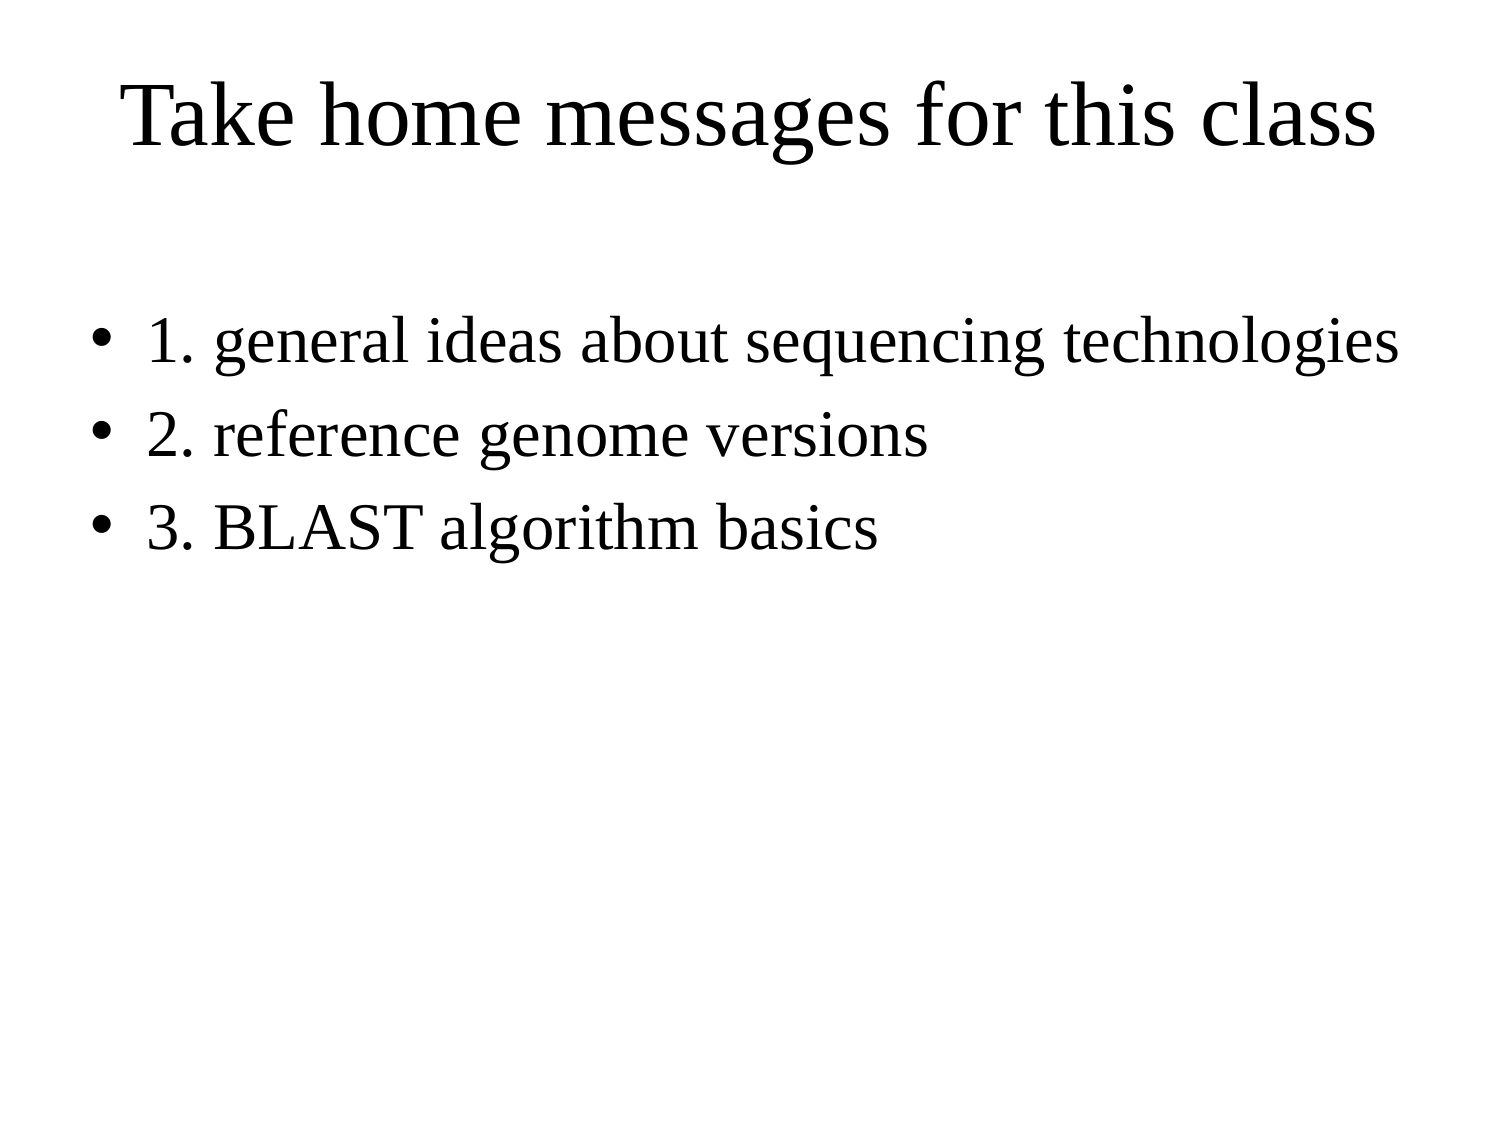

# Take home messages for this class
1. general ideas about sequencing technologies
2. reference genome versions
3. BLAST algorithm basics